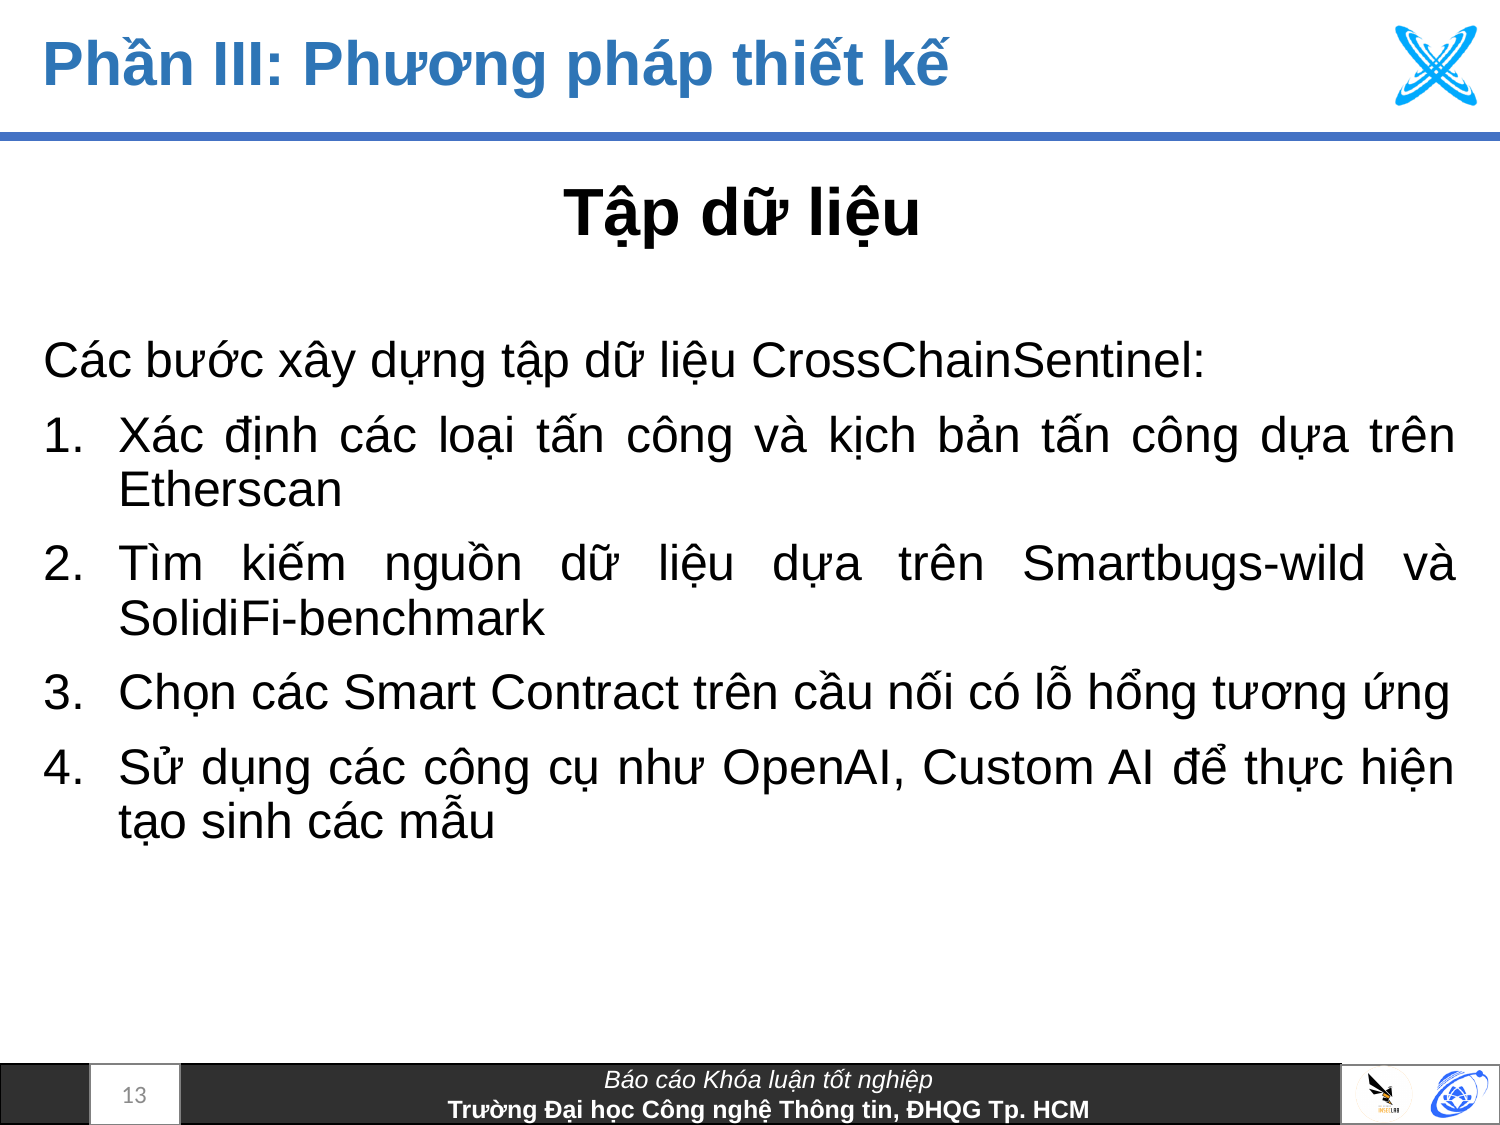

# Phần III: Phương pháp thiết kế
Tập dữ liệu
Các bước xây dựng tập dữ liệu CrossChainSentinel:
Xác định các loại tấn công và kịch bản tấn công dựa trên Etherscan
Tìm kiếm nguồn dữ liệu dựa trên Smartbugs-wild và SolidiFi-benchmark
Chọn các Smart Contract trên cầu nối có lỗ hổng tương ứng
Sử dụng các công cụ như OpenAI, Custom AI để thực hiện tạo sinh các mẫu
13